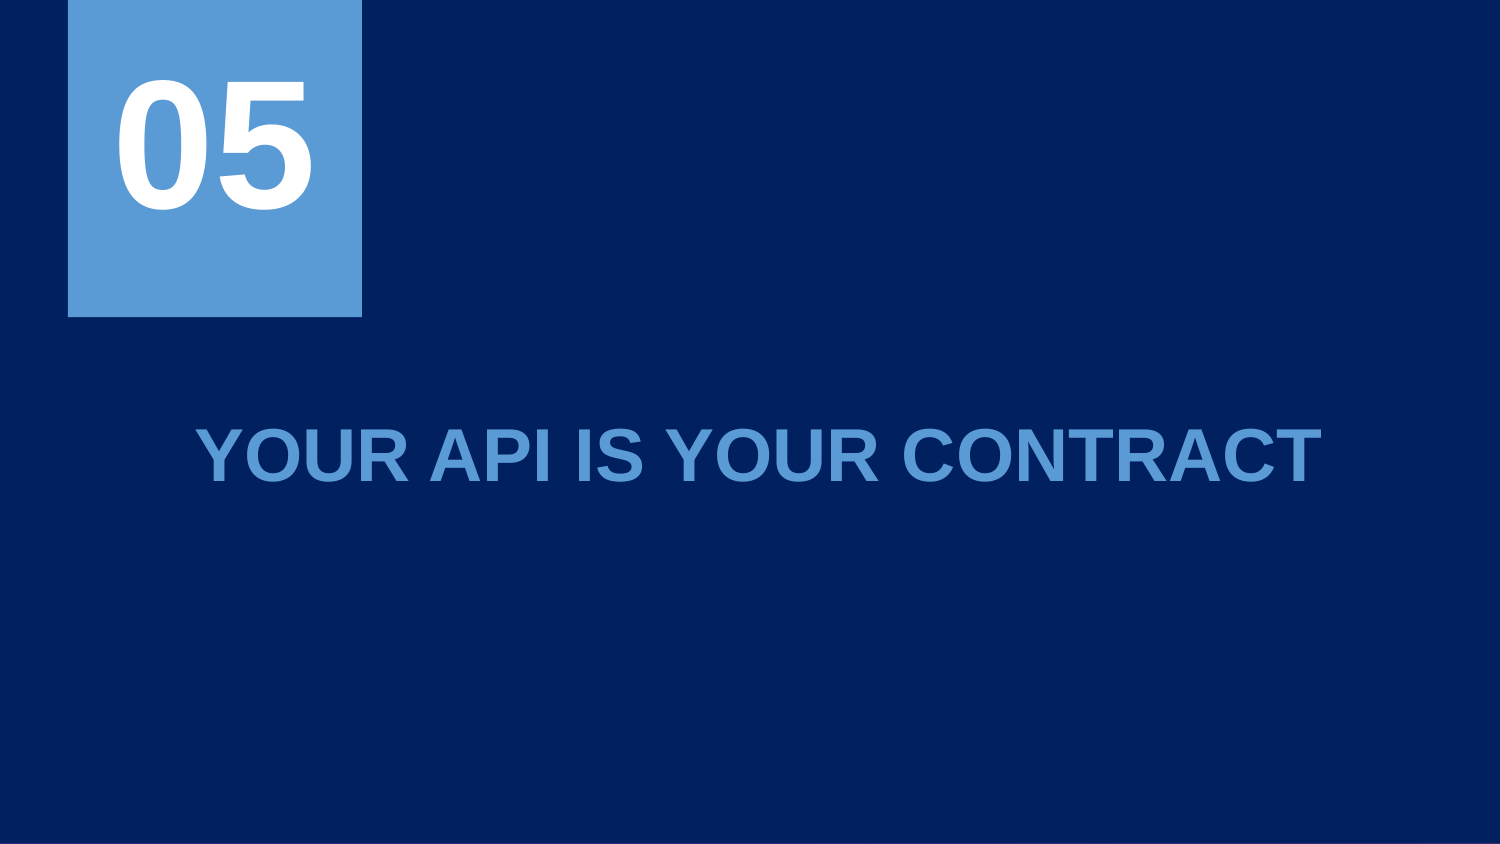

05
# YOUR API IS YOUR CONTRACT